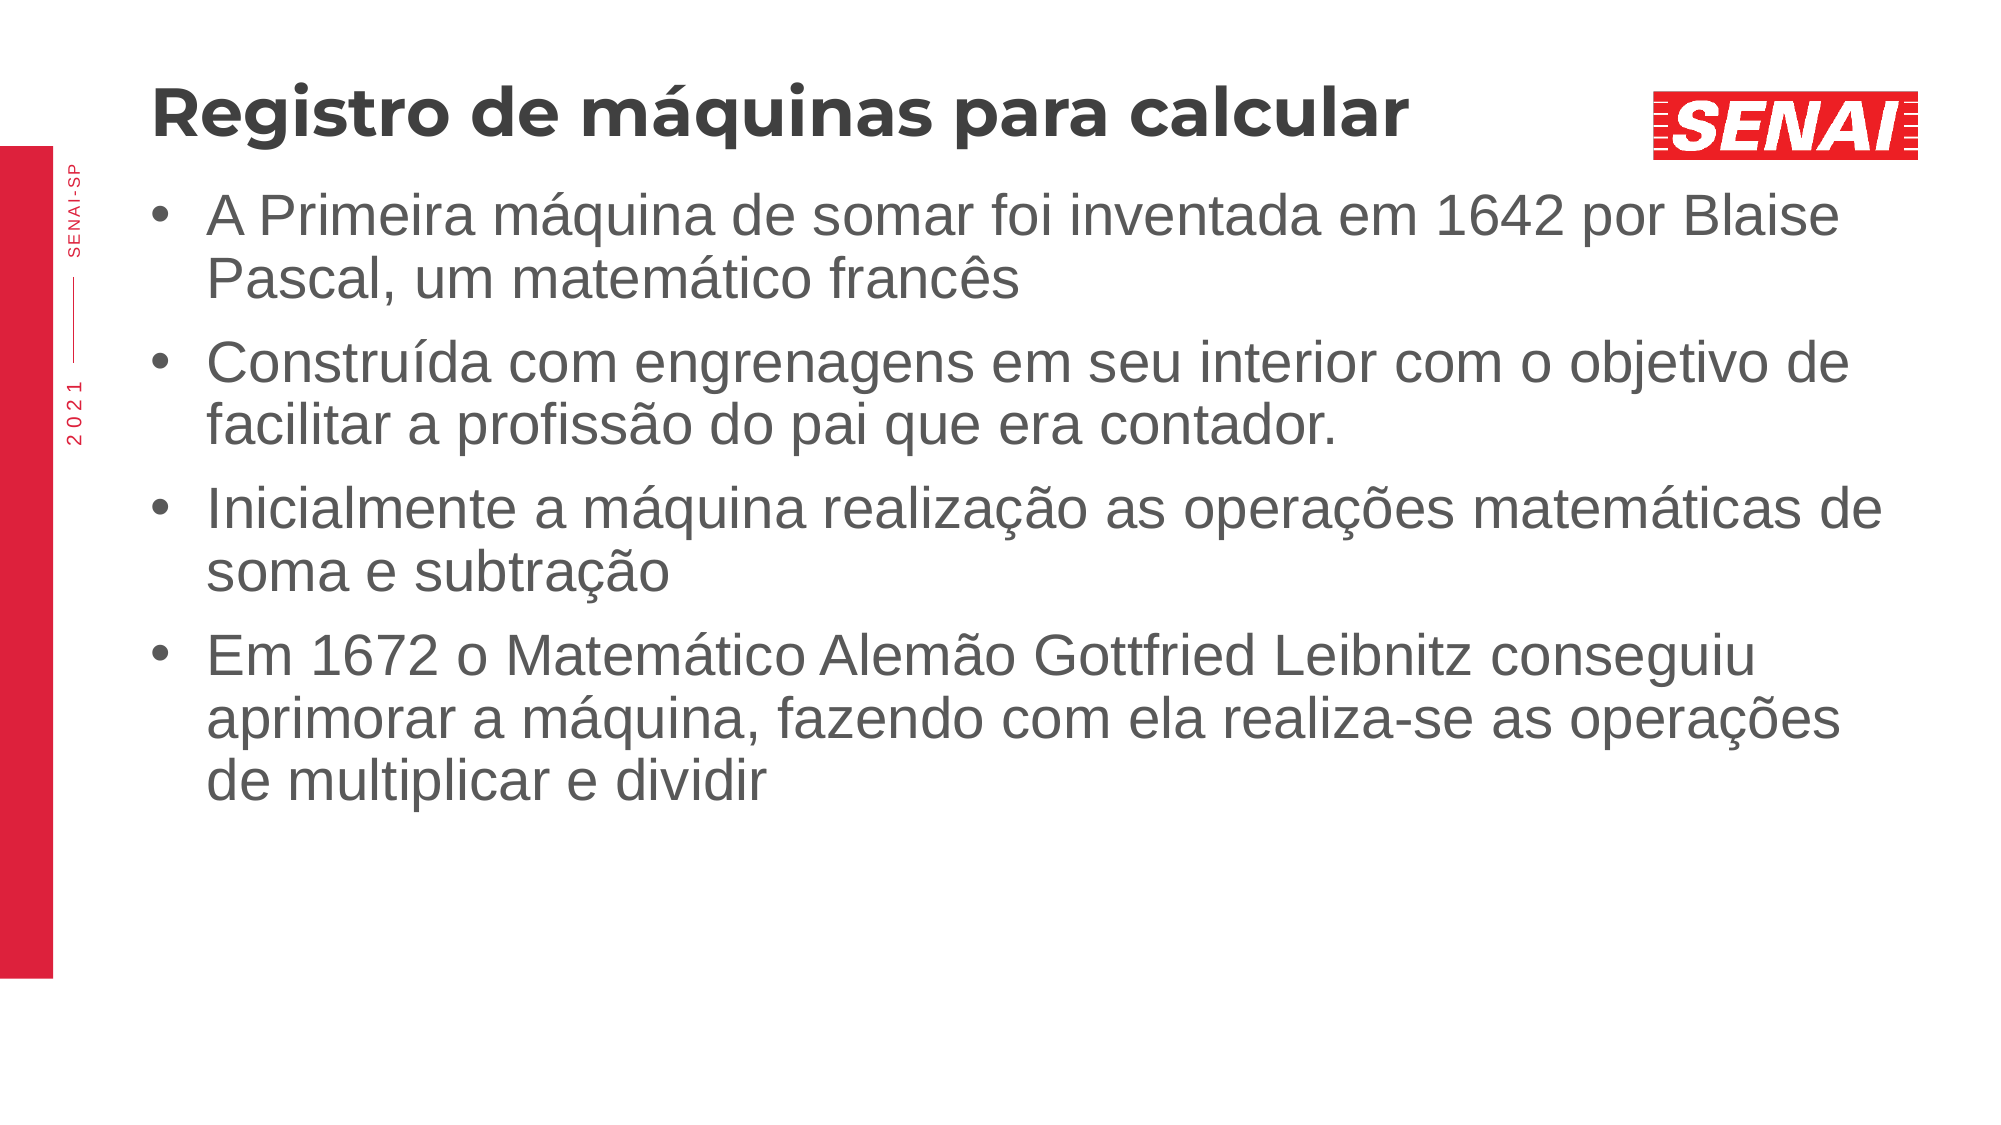

# Registro de máquinas para calcular
A Primeira máquina de somar foi inventada em 1642 por Blaise Pascal, um matemático francês
Construída com engrenagens em seu interior com o objetivo de facilitar a profissão do pai que era contador.
Inicialmente a máquina realização as operações matemáticas de soma e subtração
Em 1672 o Matemático Alemão Gottfried Leibnitz conseguiu aprimorar a máquina, fazendo com ela realiza-se as operações de multiplicar e dividir